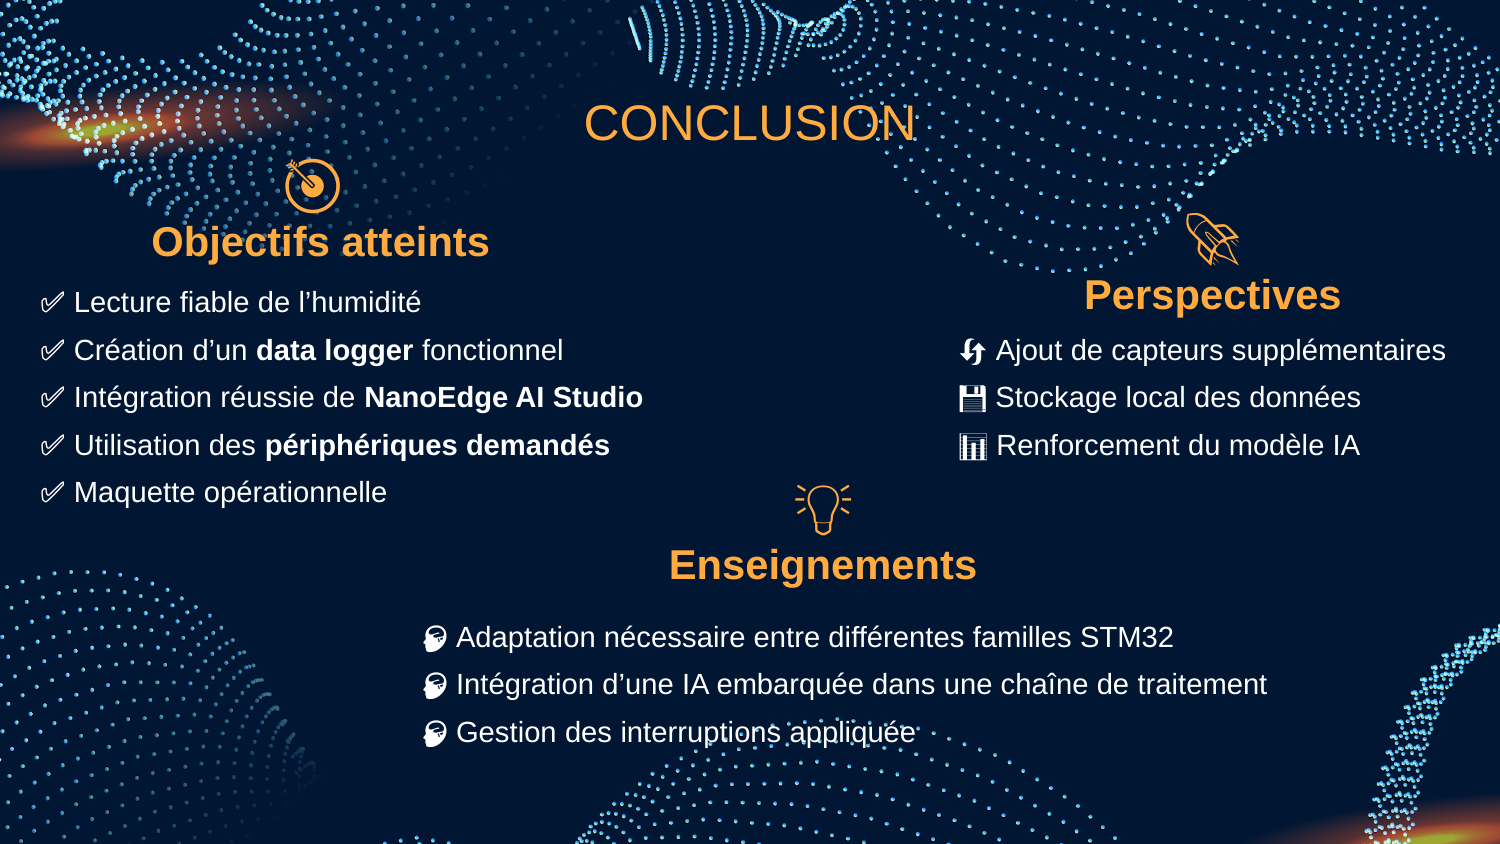

CONCLUSION
🎯
Objectifs atteints
🚀 Perspectives
✅ Lecture fiable de l’humidité
✅ Création d’un data logger fonctionnel
✅ Intégration réussie de NanoEdge AI Studio
✅ Utilisation des périphériques demandés
✅ Maquette opérationnelle
🔄 Ajout de capteurs supplémentaires
💾 Stockage local des données
📊 Renforcement du modèle IA
💡 Enseignements
🧠 Adaptation nécessaire entre différentes familles STM32
🧠 Intégration d’une IA embarquée dans une chaîne de traitement
🧠 Gestion des interruptions appliquée